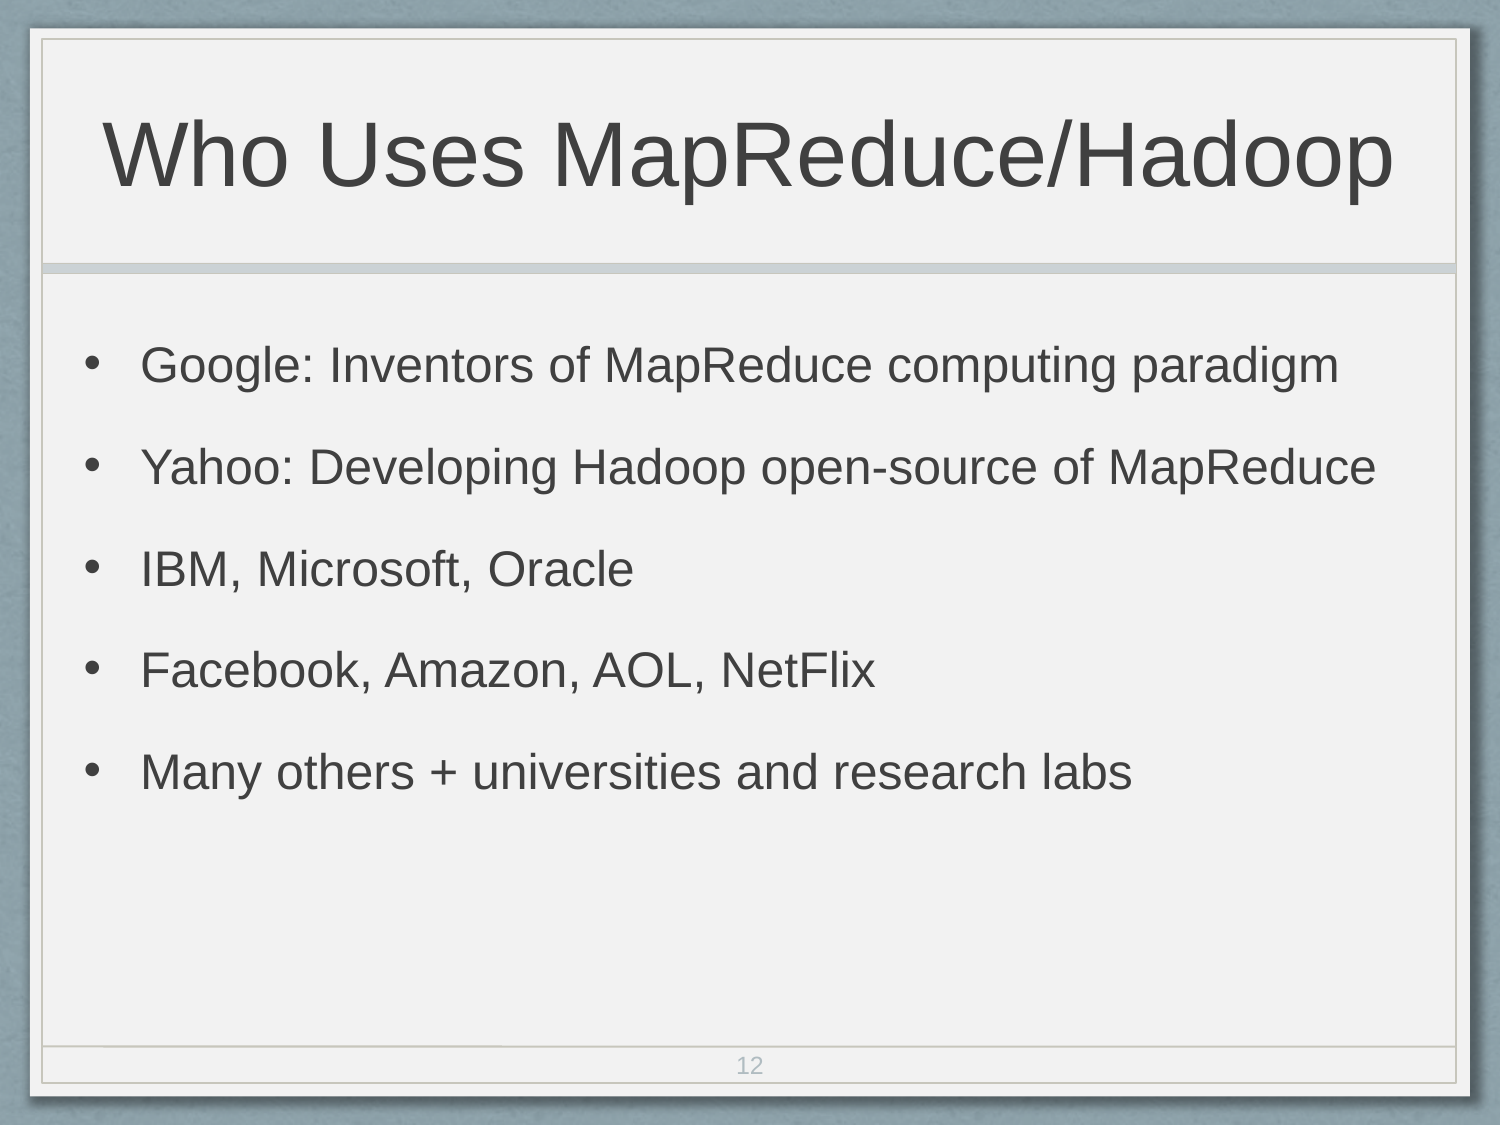

# Who Uses MapReduce/Hadoop
Google: Inventors of MapReduce computing paradigm
Yahoo: Developing Hadoop open-source of MapReduce
IBM, Microsoft, Oracle
Facebook, Amazon, AOL, NetFlix
Many others + universities and research labs

12